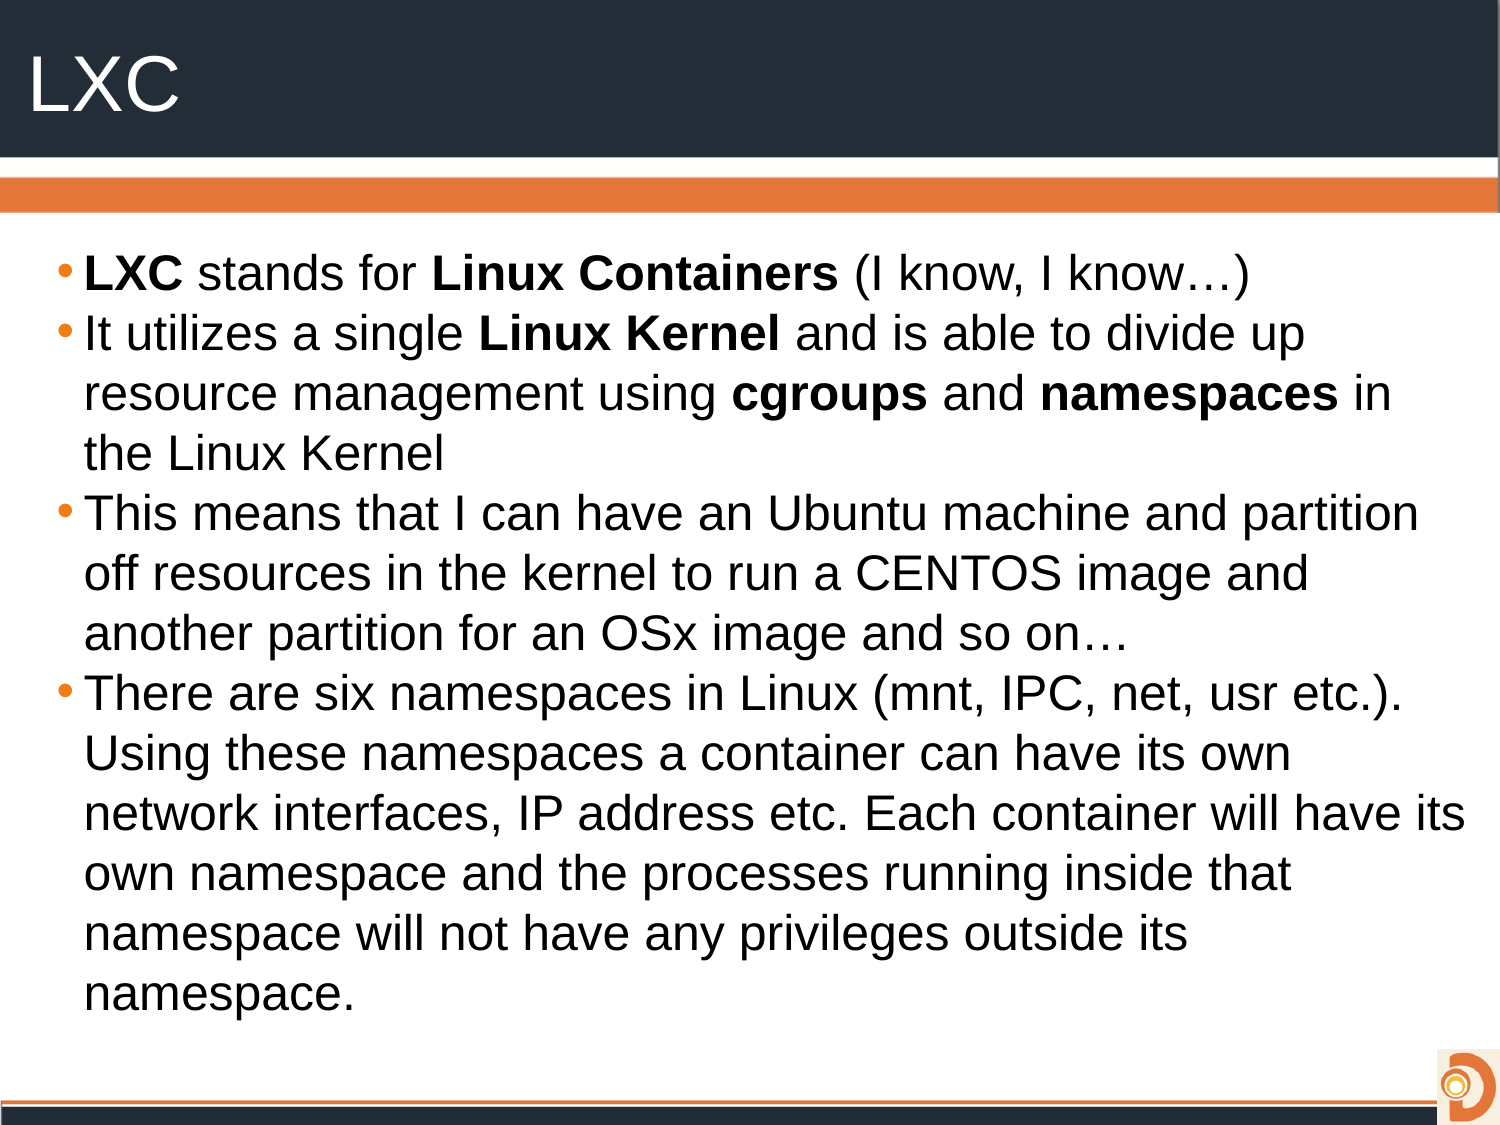

# LXC
LXC stands for Linux Containers (I know, I know…)
It utilizes a single Linux Kernel and is able to divide up resource management using cgroups and namespaces in the Linux Kernel
This means that I can have an Ubuntu machine and partition off resources in the kernel to run a CENTOS image and another partition for an OSx image and so on…
There are six namespaces in Linux (mnt, IPC, net, usr etc.). Using these namespaces a container can have its own network interfaces, IP address etc. Each container will have its own namespace and the processes running inside that namespace will not have any privileges outside its namespace.